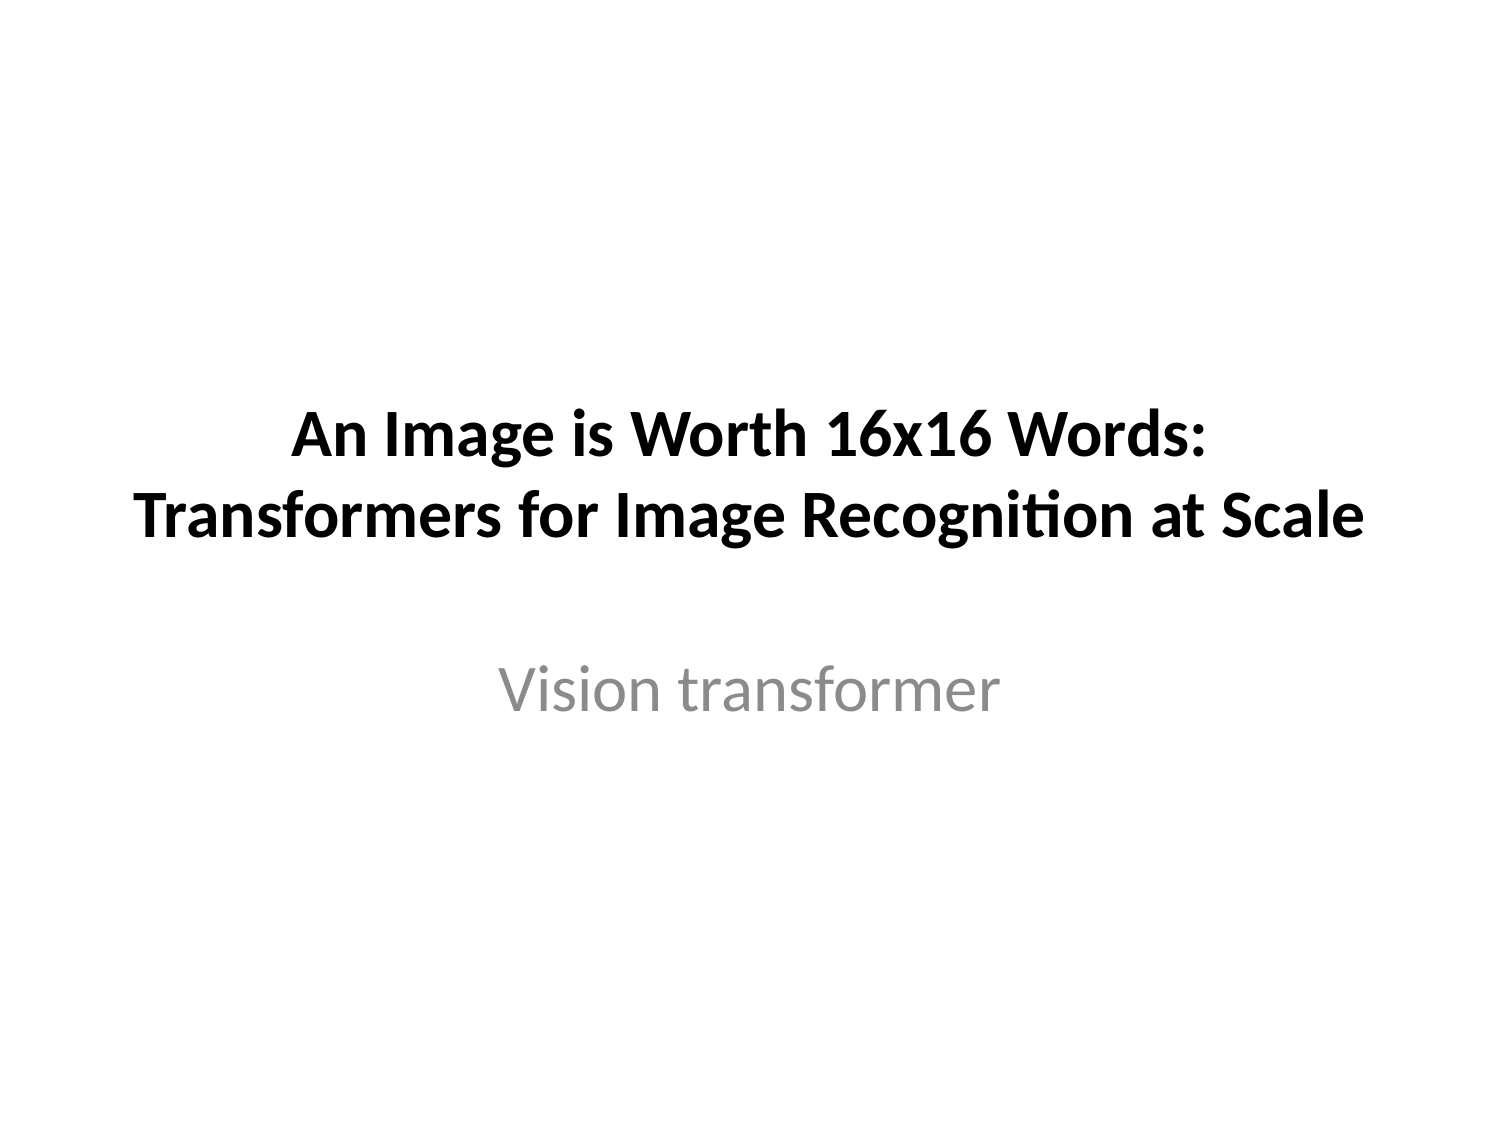

# An Image is Worth 16x16 Words: Transformers for Image Recognition at Scale
Vision transformer